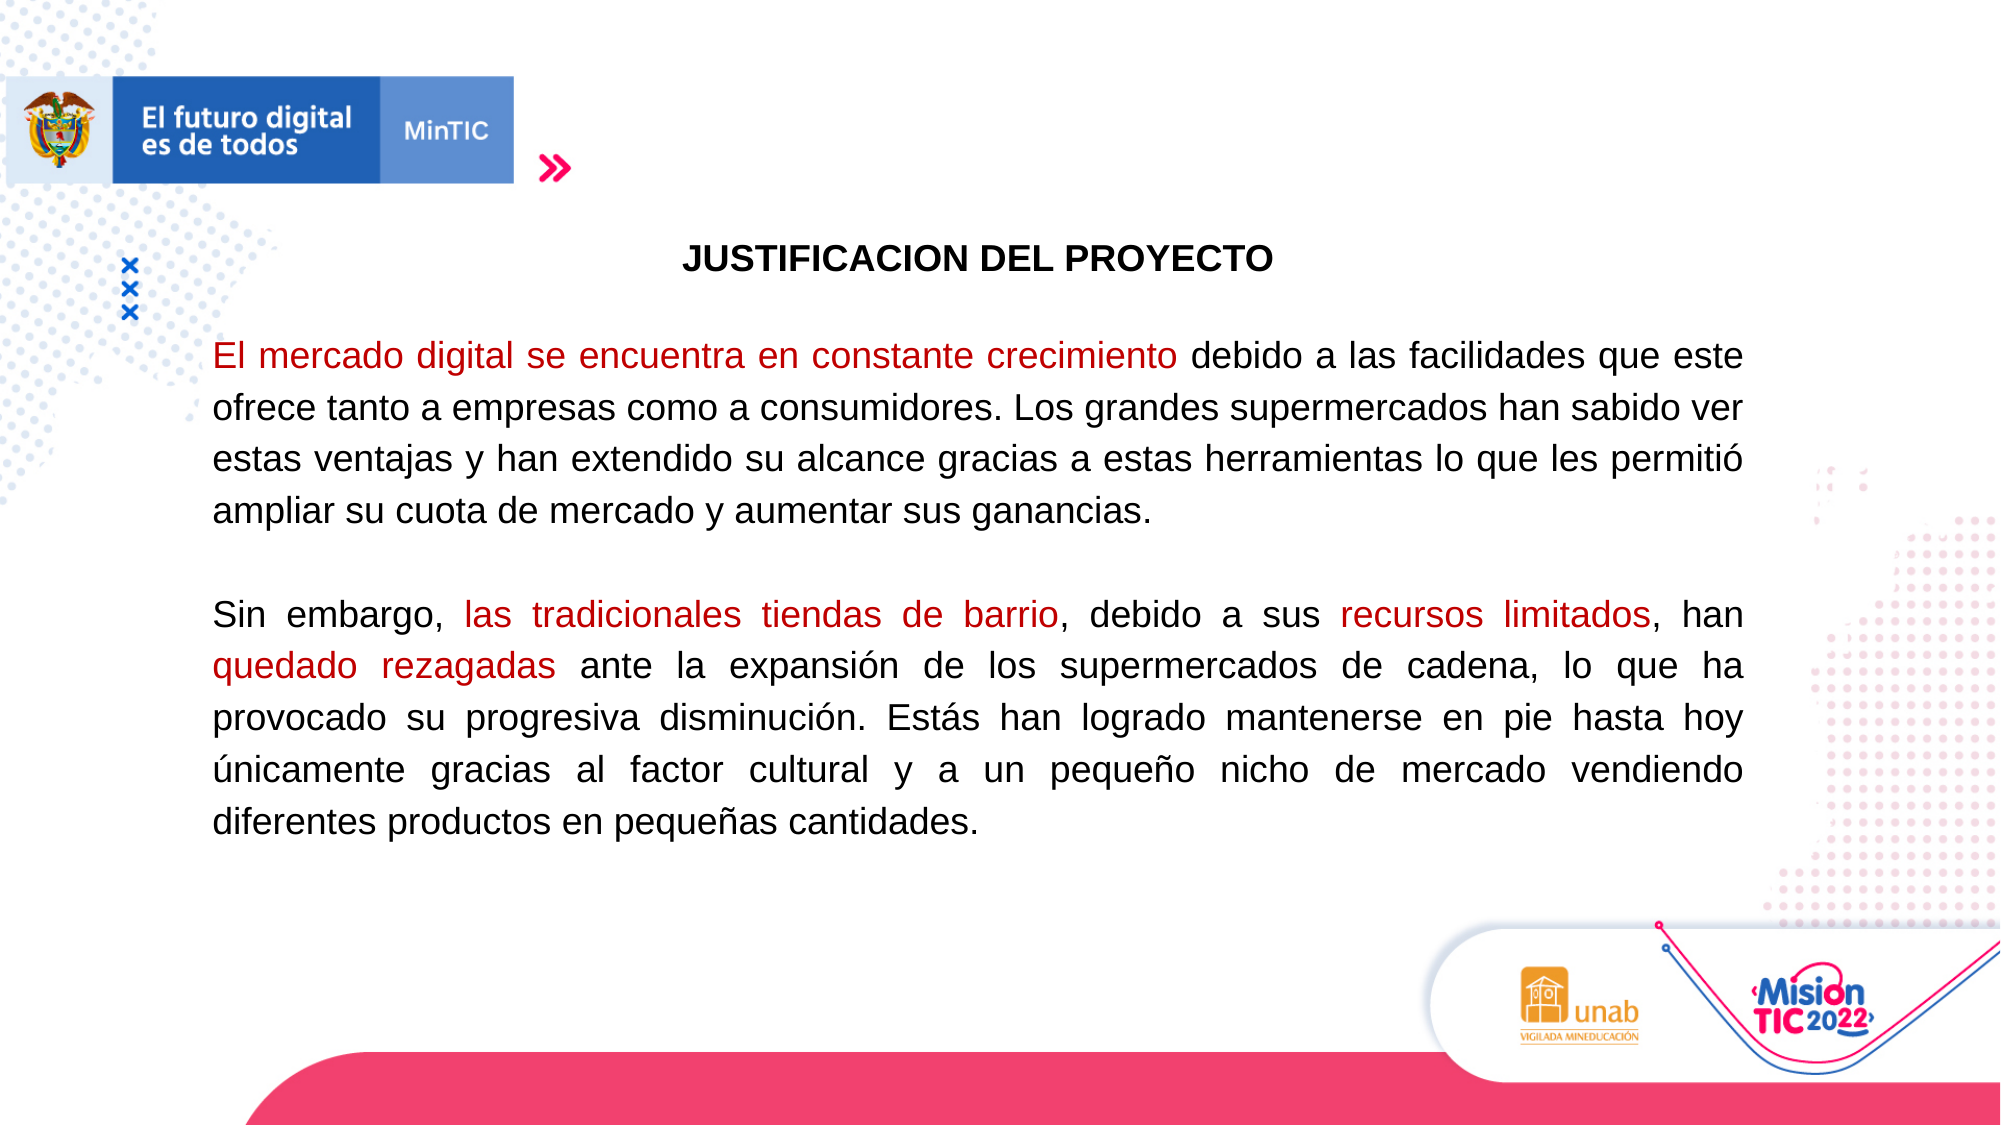

JUSTIFICACION DEL PROYECTO
El mercado digital se encuentra en constante crecimiento debido a las facilidades que este ofrece tanto a empresas como a consumidores. Los grandes supermercados han sabido ver estas ventajas y han extendido su alcance gracias a estas herramientas lo que les permitió ampliar su cuota de mercado y aumentar sus ganancias.

Sin embargo, las tradicionales tiendas de barrio, debido a sus recursos limitados, han quedado rezagadas ante la expansión de los supermercados de cadena, lo que ha provocado su progresiva disminución. Estás han logrado mantenerse en pie hasta hoy únicamente gracias al factor cultural y a un pequeño nicho de mercado vendiendo diferentes productos en pequeñas cantidades.